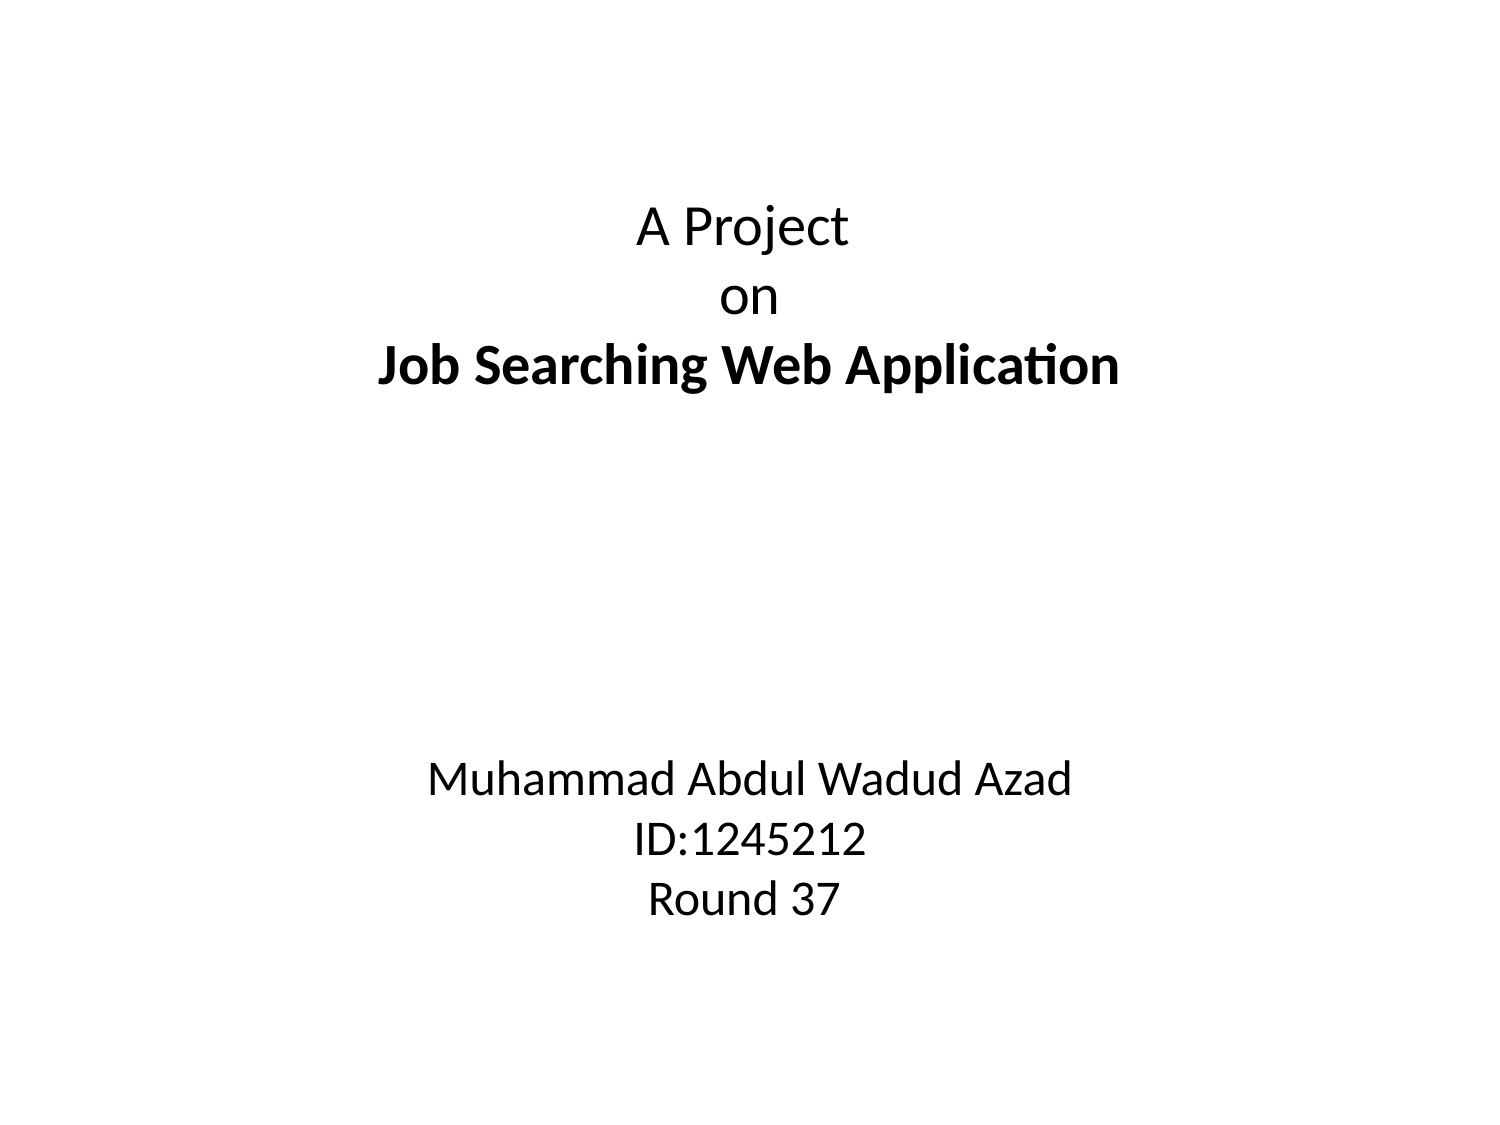

# A Project on Job Searching Web Application Muhammad Abdul Wadud Azad ID:1245212 Round 37